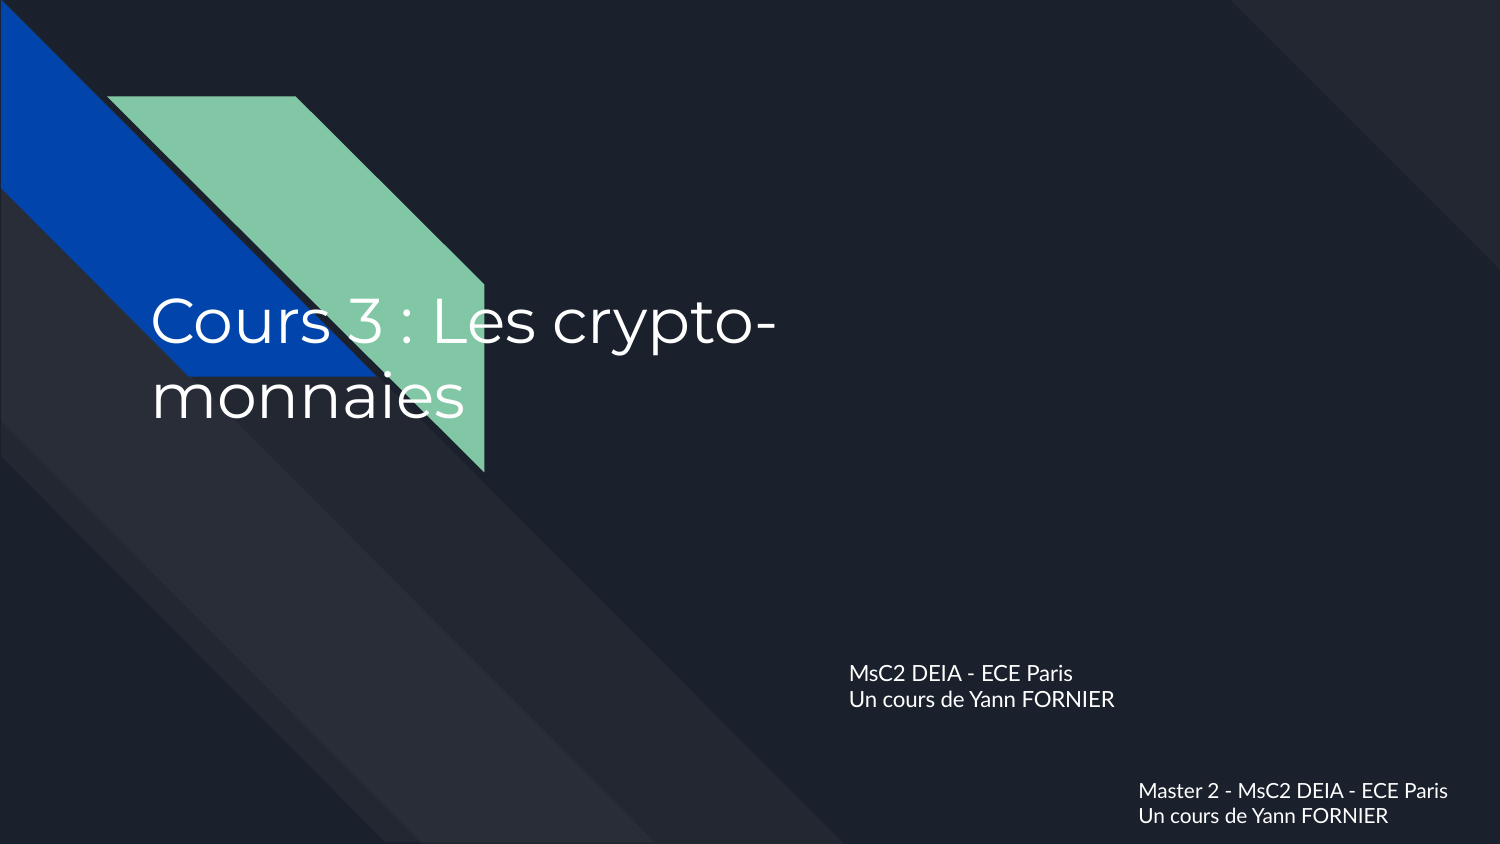

# Cours 3 : Les crypto-monnaies
MsC2 DEIA - ECE Paris
Un cours de Yann FORNIER
Master 2 - MsC2 DEIA - ECE Paris
Un cours de Yann FORNIER